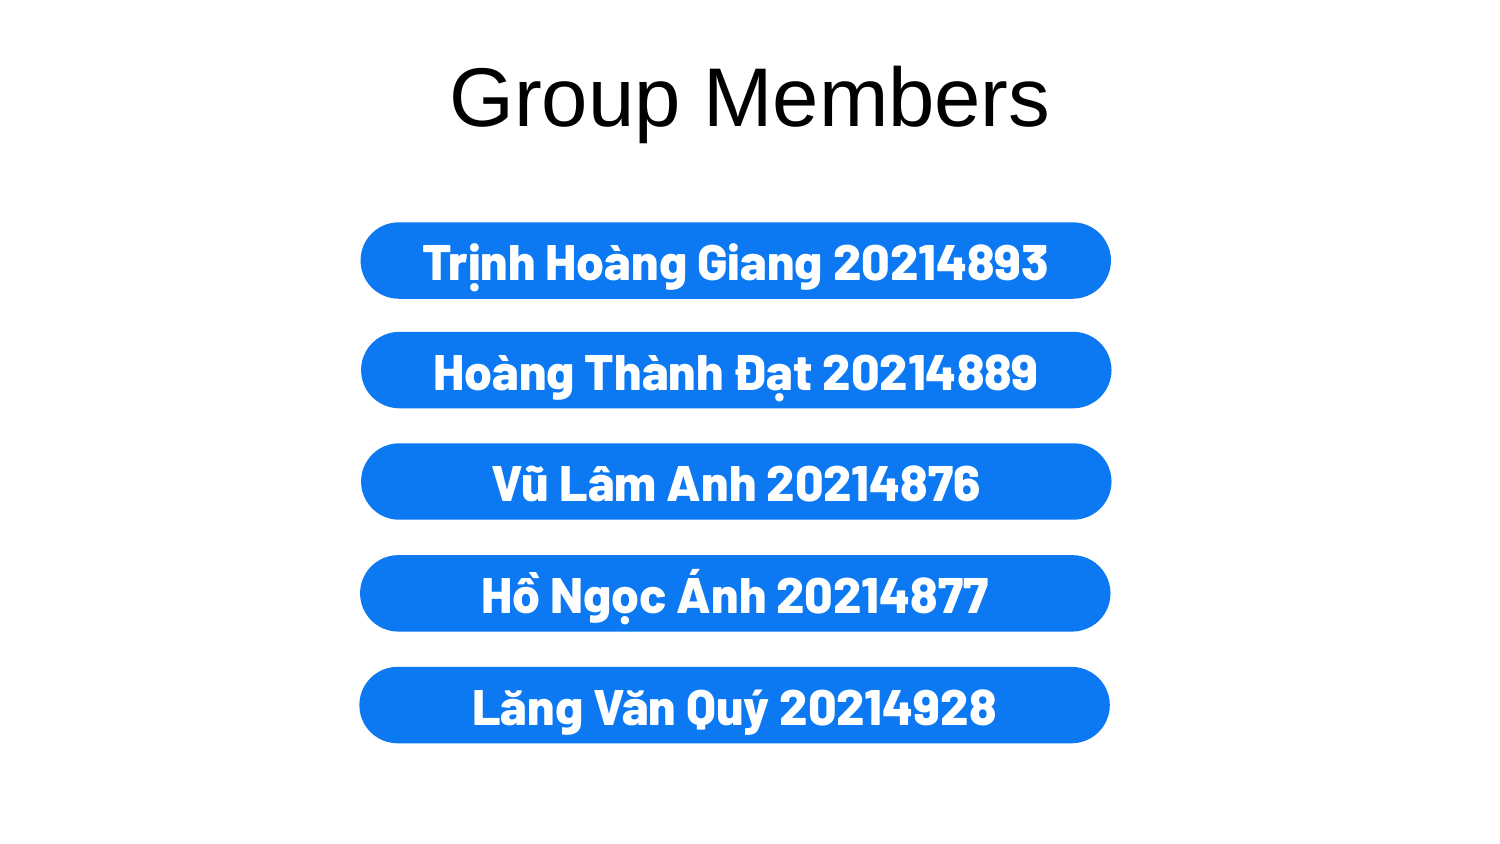

# Group Members
Trịnh Hoàng Giang 20214893
Hoàng Thành Đạt 20214889
Vũ Lâm Anh 20214876
Hồ Ngọc Ánh 20214877
Lăng Văn Quý 20214928